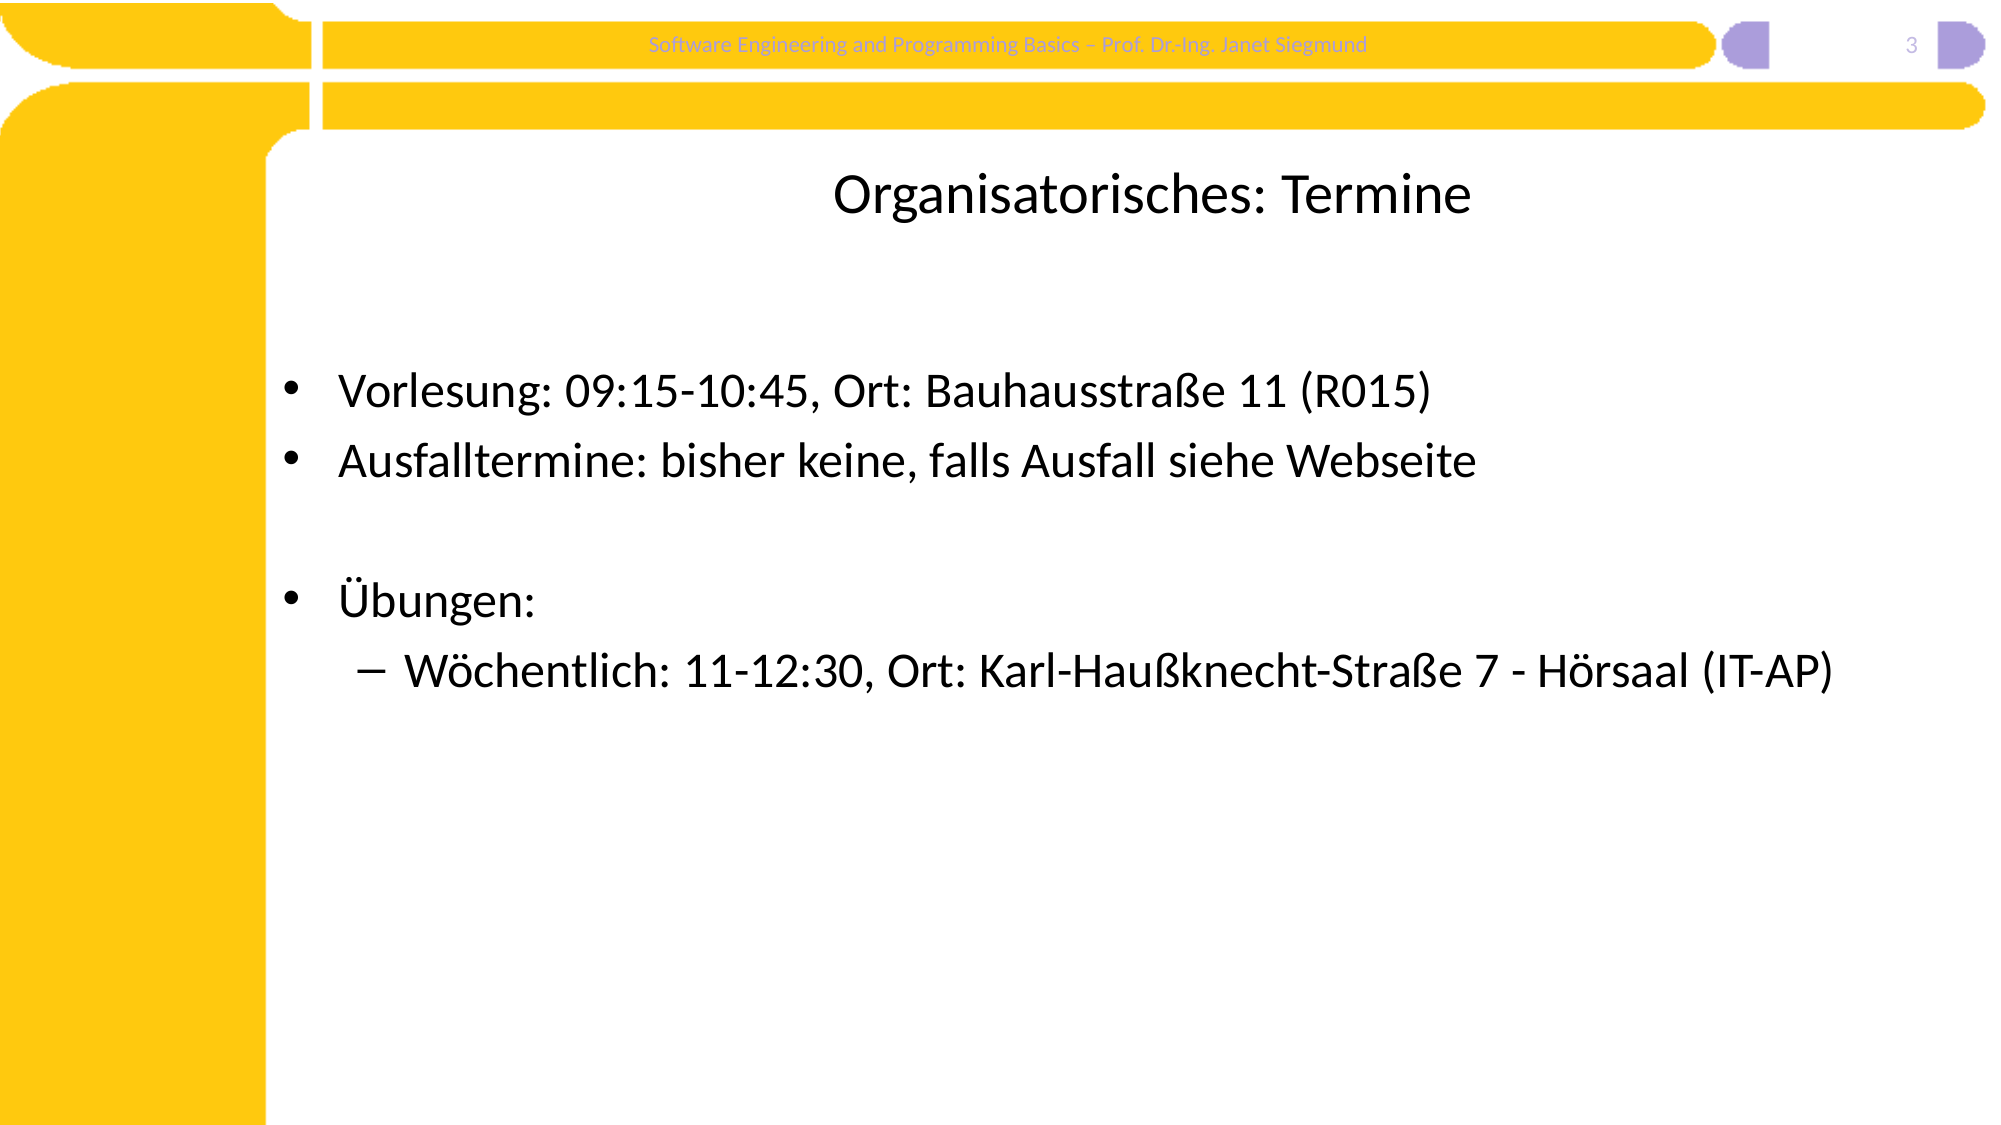

3
# Organisatorisches: Termine
Vorlesung: 09:15-10:45, Ort: Bauhausstraße 11 (R015)
Ausfalltermine: bisher keine, falls Ausfall siehe Webseite

Übungen:
Wöchentlich: 11-12:30, Ort: Karl-Haußknecht-Straße 7 - Hörsaal (IT-AP)